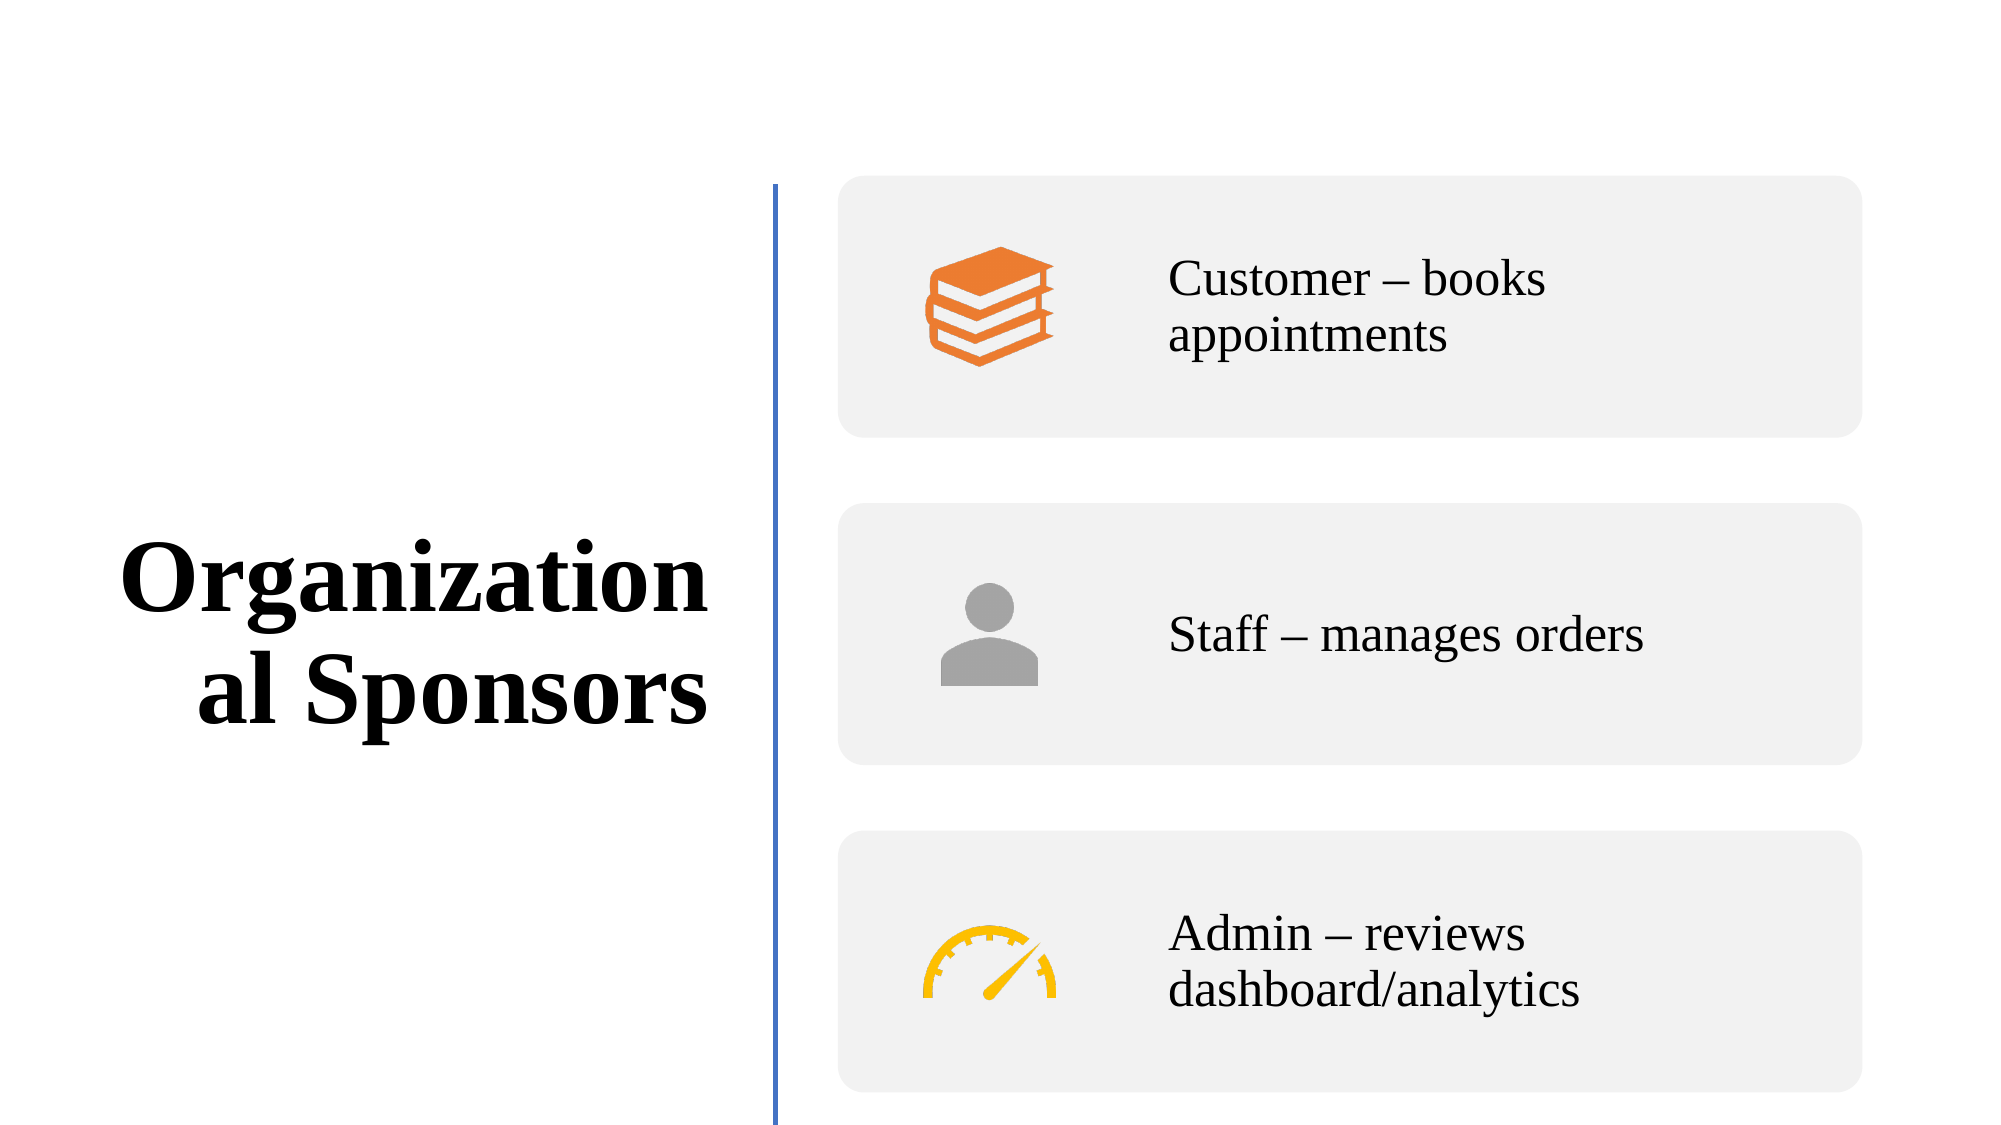

# Organizational Sponsors
Customer – books appointments
Staff – manages orders
Admin – reviews dashboard/analytics